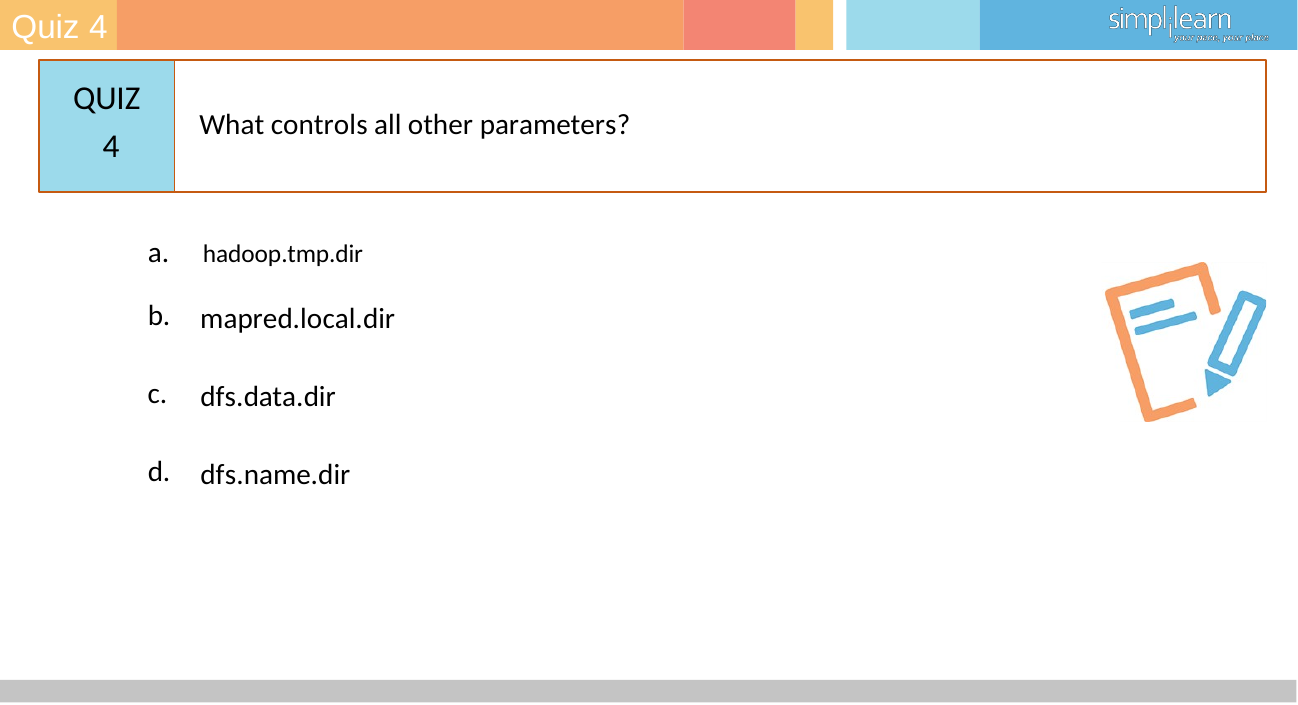

# Quiz 4

QUIZ 4
What controls all other parameters?
a.	hadoop.tmp.dir

b.
mapred.local.dir
c.
dfs.data.dir
d.
dfs.name.dir